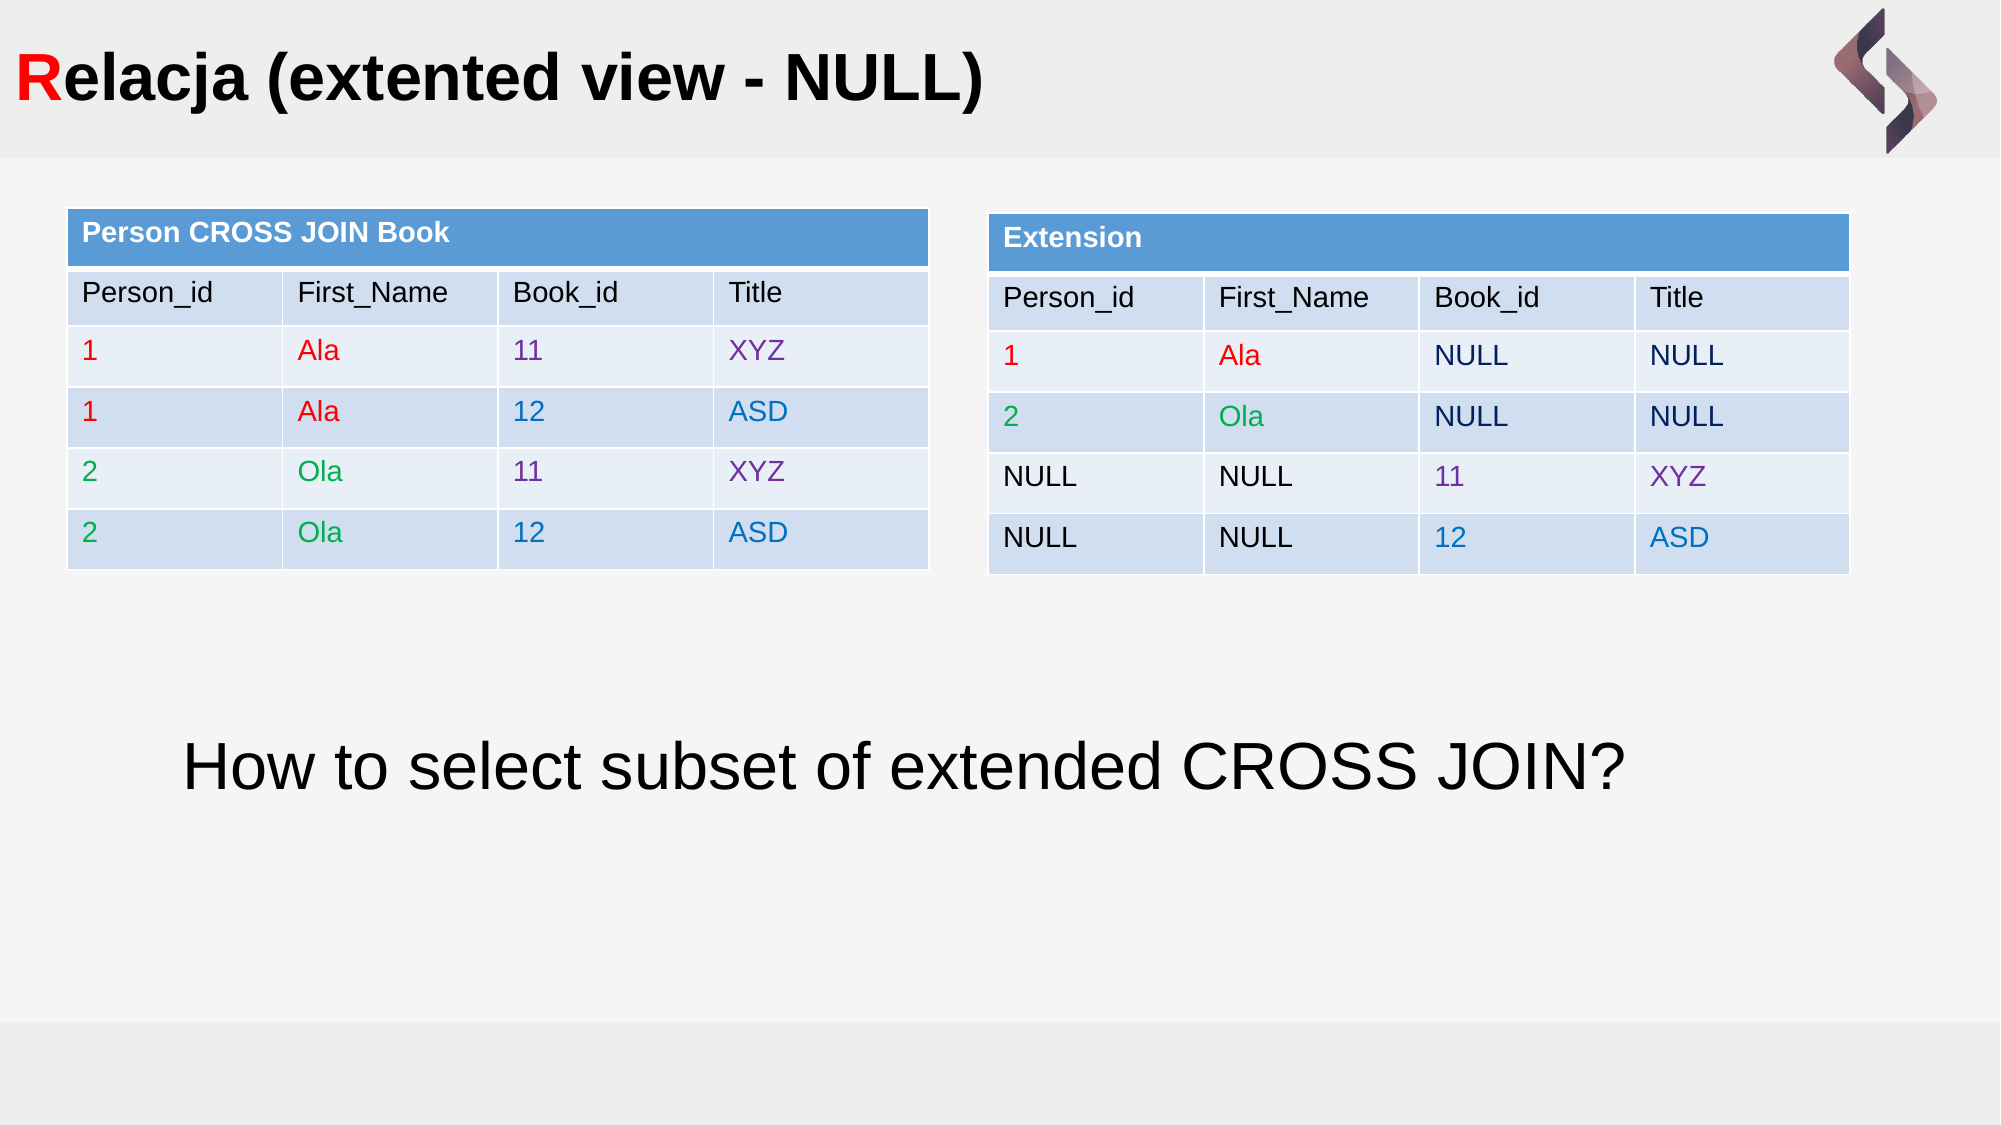

# Relacja (extented view - NULL)
| Person CROSS JOIN Book |  |  |  |
| --- | --- | --- | --- |
| Person\_id | First\_Name | Book\_id | Title |
| 1 | Ala | 11 | XYZ |
| 1 | Ala | 12 | ASD |
| 2 | Ola | 11 | XYZ |
| 2 | Ola | 12 | ASD |
| Extension |  |  |  |
| --- | --- | --- | --- |
| Person\_id | First\_Name | Book\_id | Title |
| 1 | Ala | NULL | NULL |
| 2 | Ola | NULL | NULL |
| NULL | NULL | 11 | XYZ |
| NULL | NULL | 12 | ASD |
How to select subset of extended CROSS JOIN?